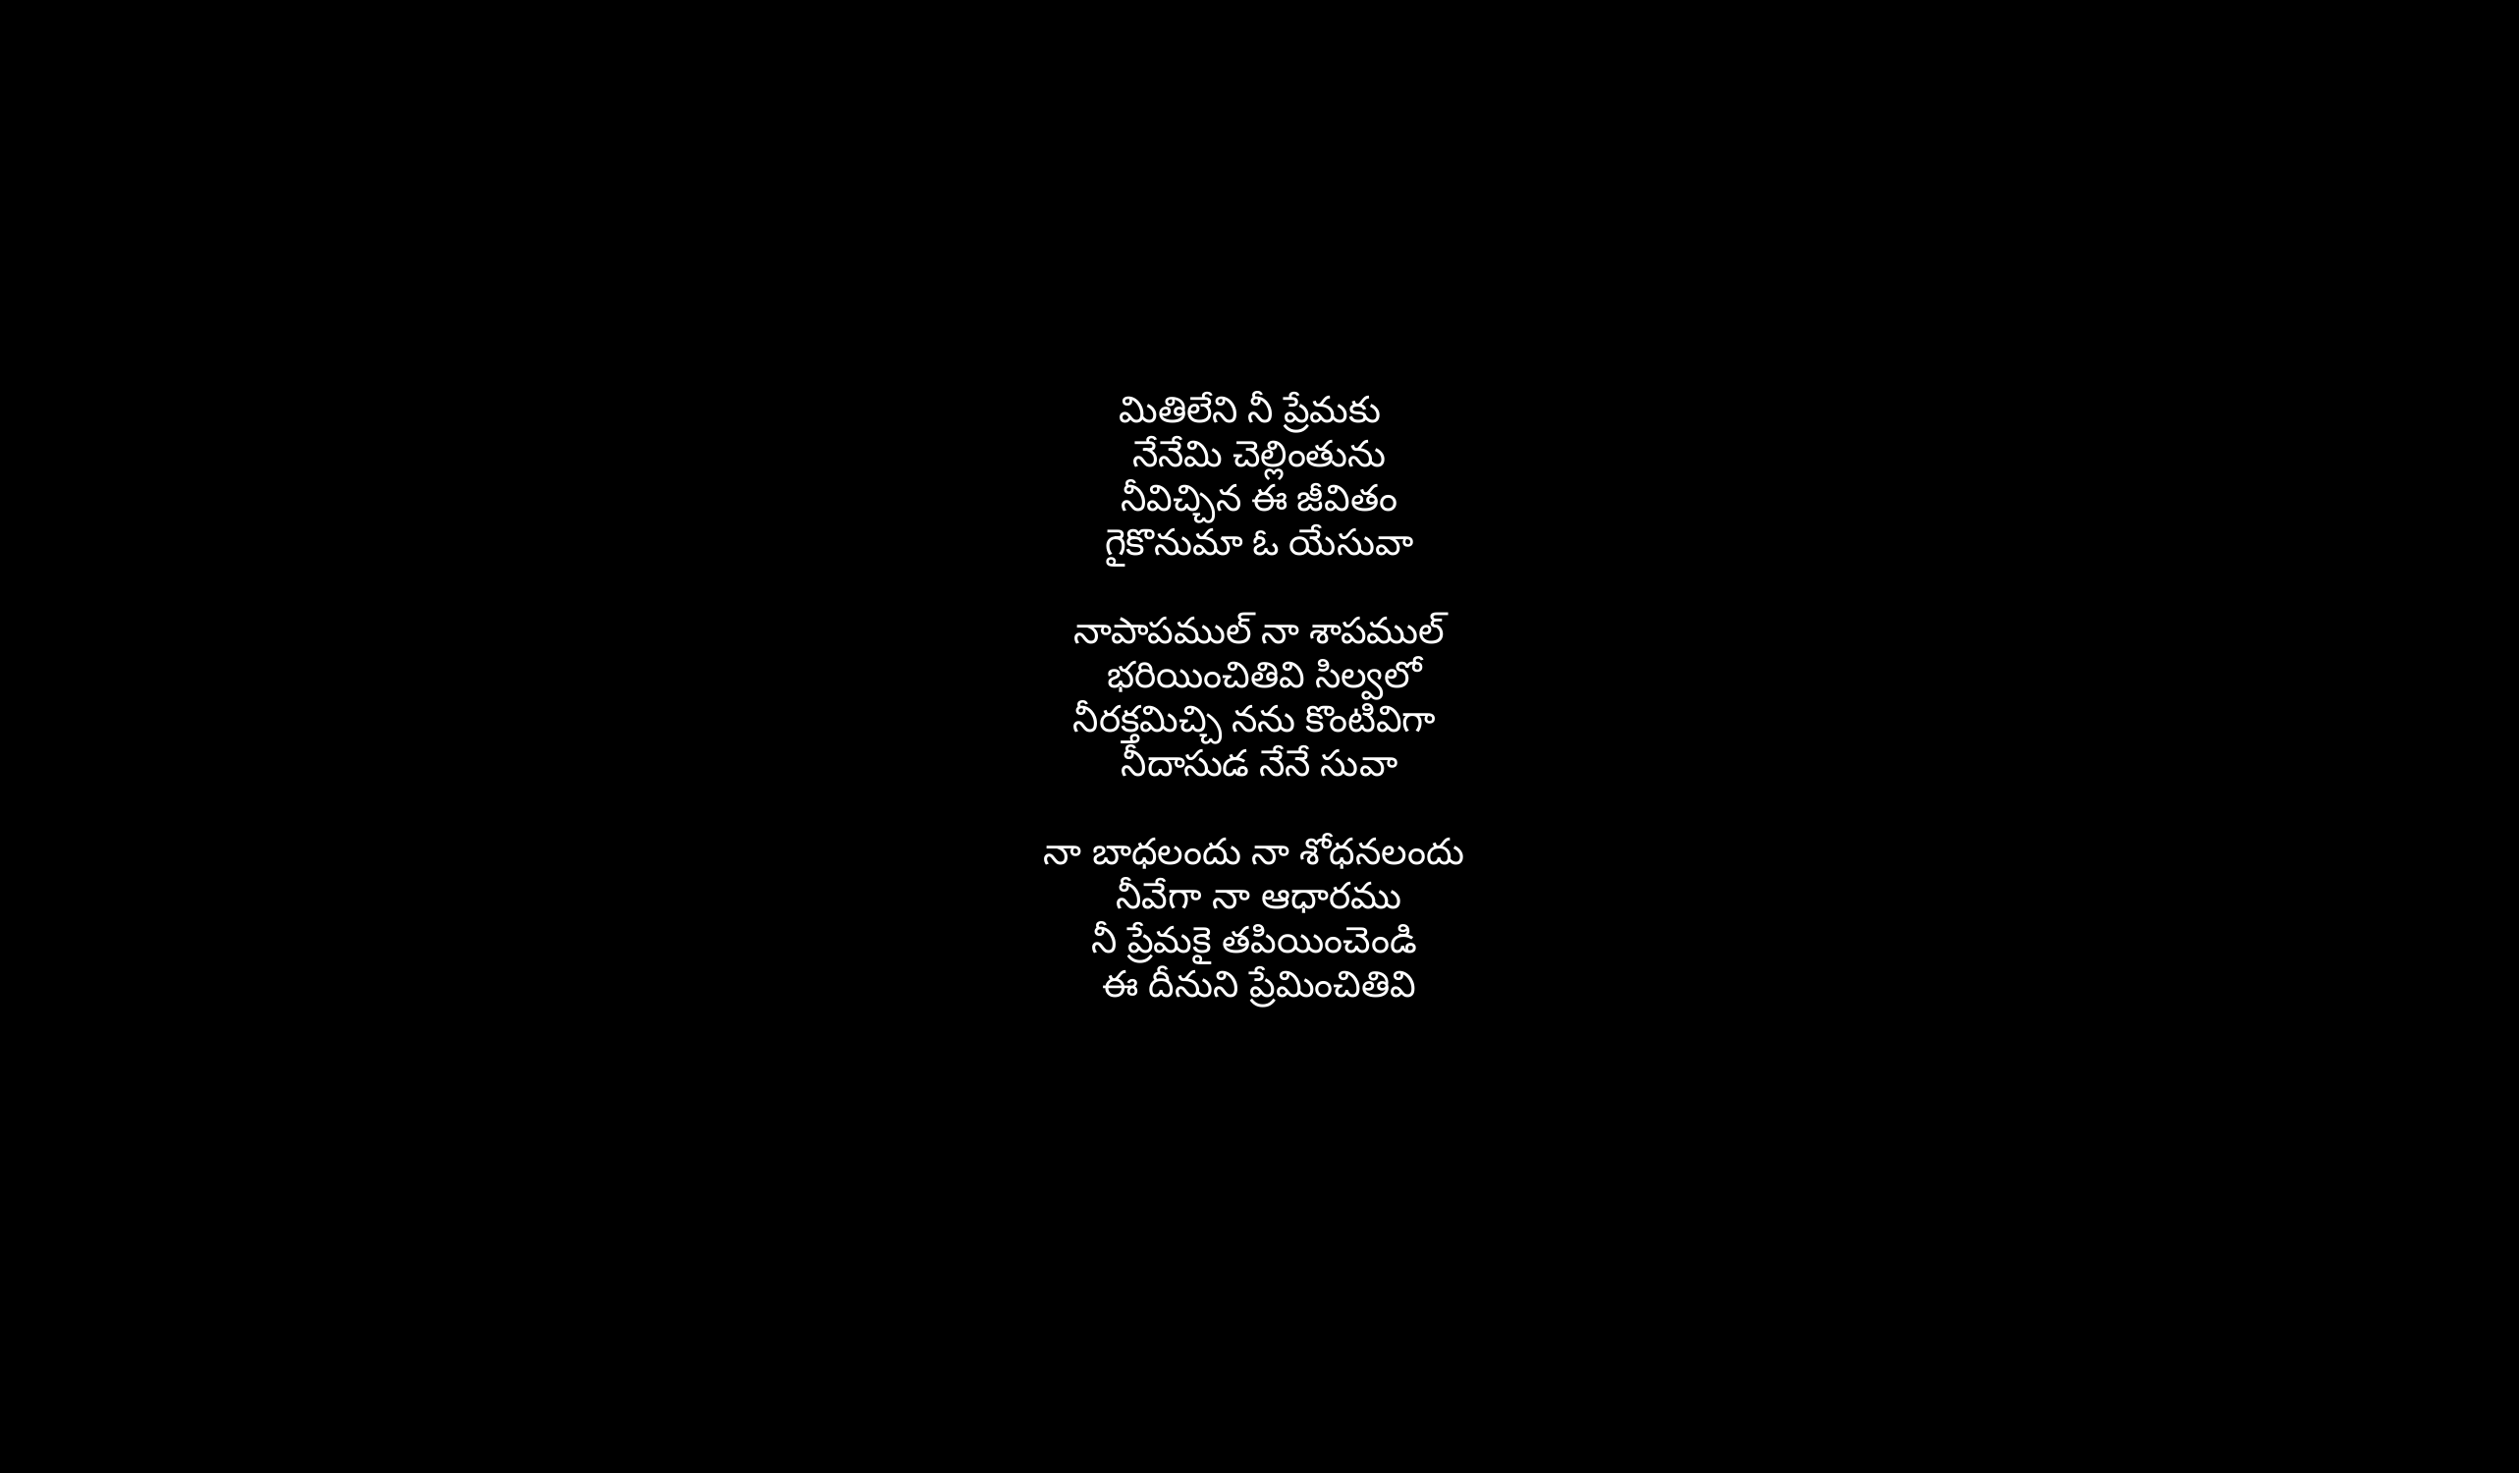

మితిలేని నీ ప్రేమకు
నేనేమి చెల్లింతును
నీవిచ్చిన ఈ జీవితం
 గైకొనుమా ఓ యేసువా

నాపాపముల్ నా శాపముల్
 భరియించితివి సిల్వలో
నీరక్తమిచ్చి నను కొంటివిగా
 నీదాసుడ నేనే సువా

నా బాధలందు నా శోధనలందు
 నీవేగా నా ఆధారము
నీ ప్రేమకై తపియించెండి
ఈ దీనుని ప్రేమించితివి